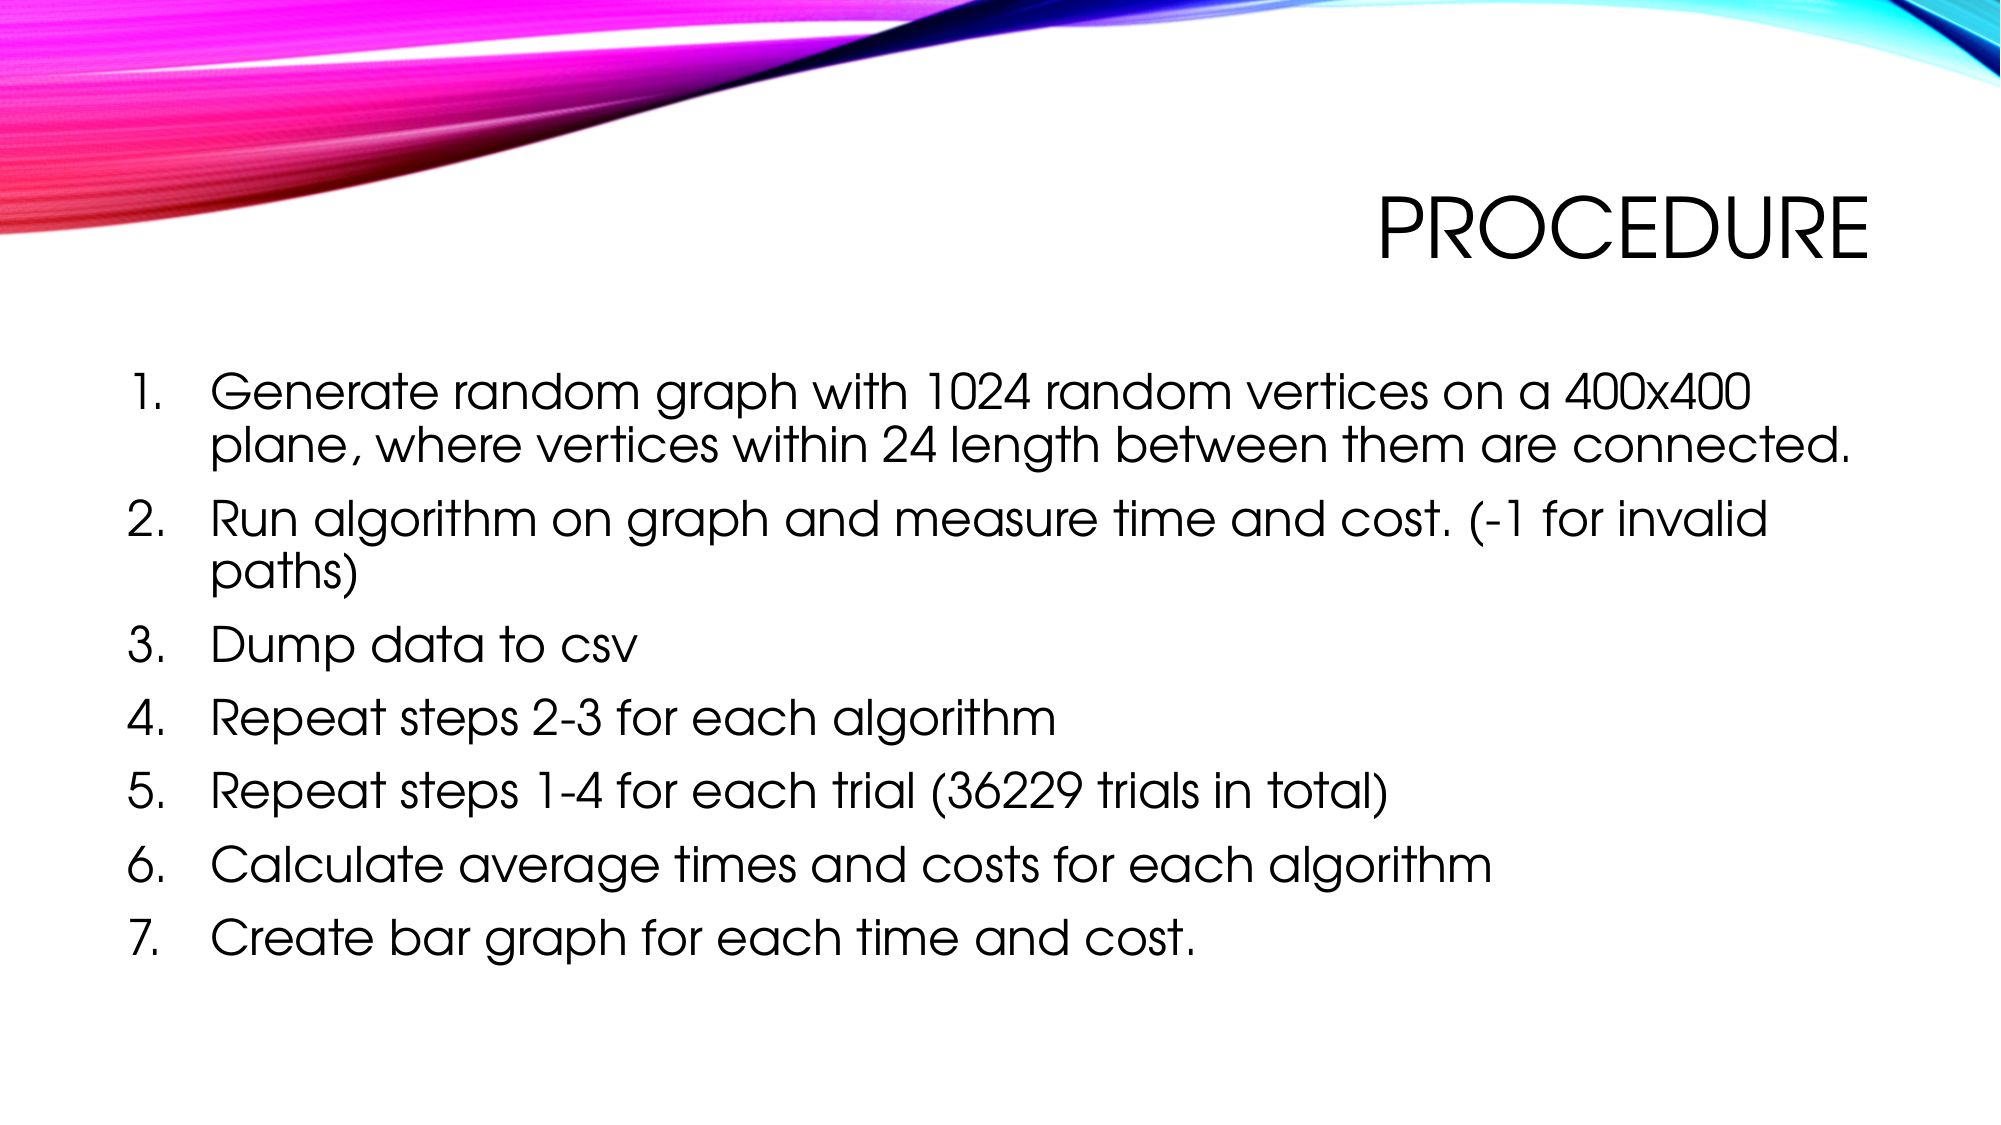

# Procedure
Generate random graph with 1024 random vertices on a 400x400 plane, where vertices within 24 length between them are connected.
Run algorithm on graph and measure time and cost. (-1 for invalid paths)
Dump data to csv
Repeat steps 2-3 for each algorithm
Repeat steps 1-4 for each trial (36229 trials in total)
Calculate average times and costs for each algorithm
Create bar graph for each time and cost.